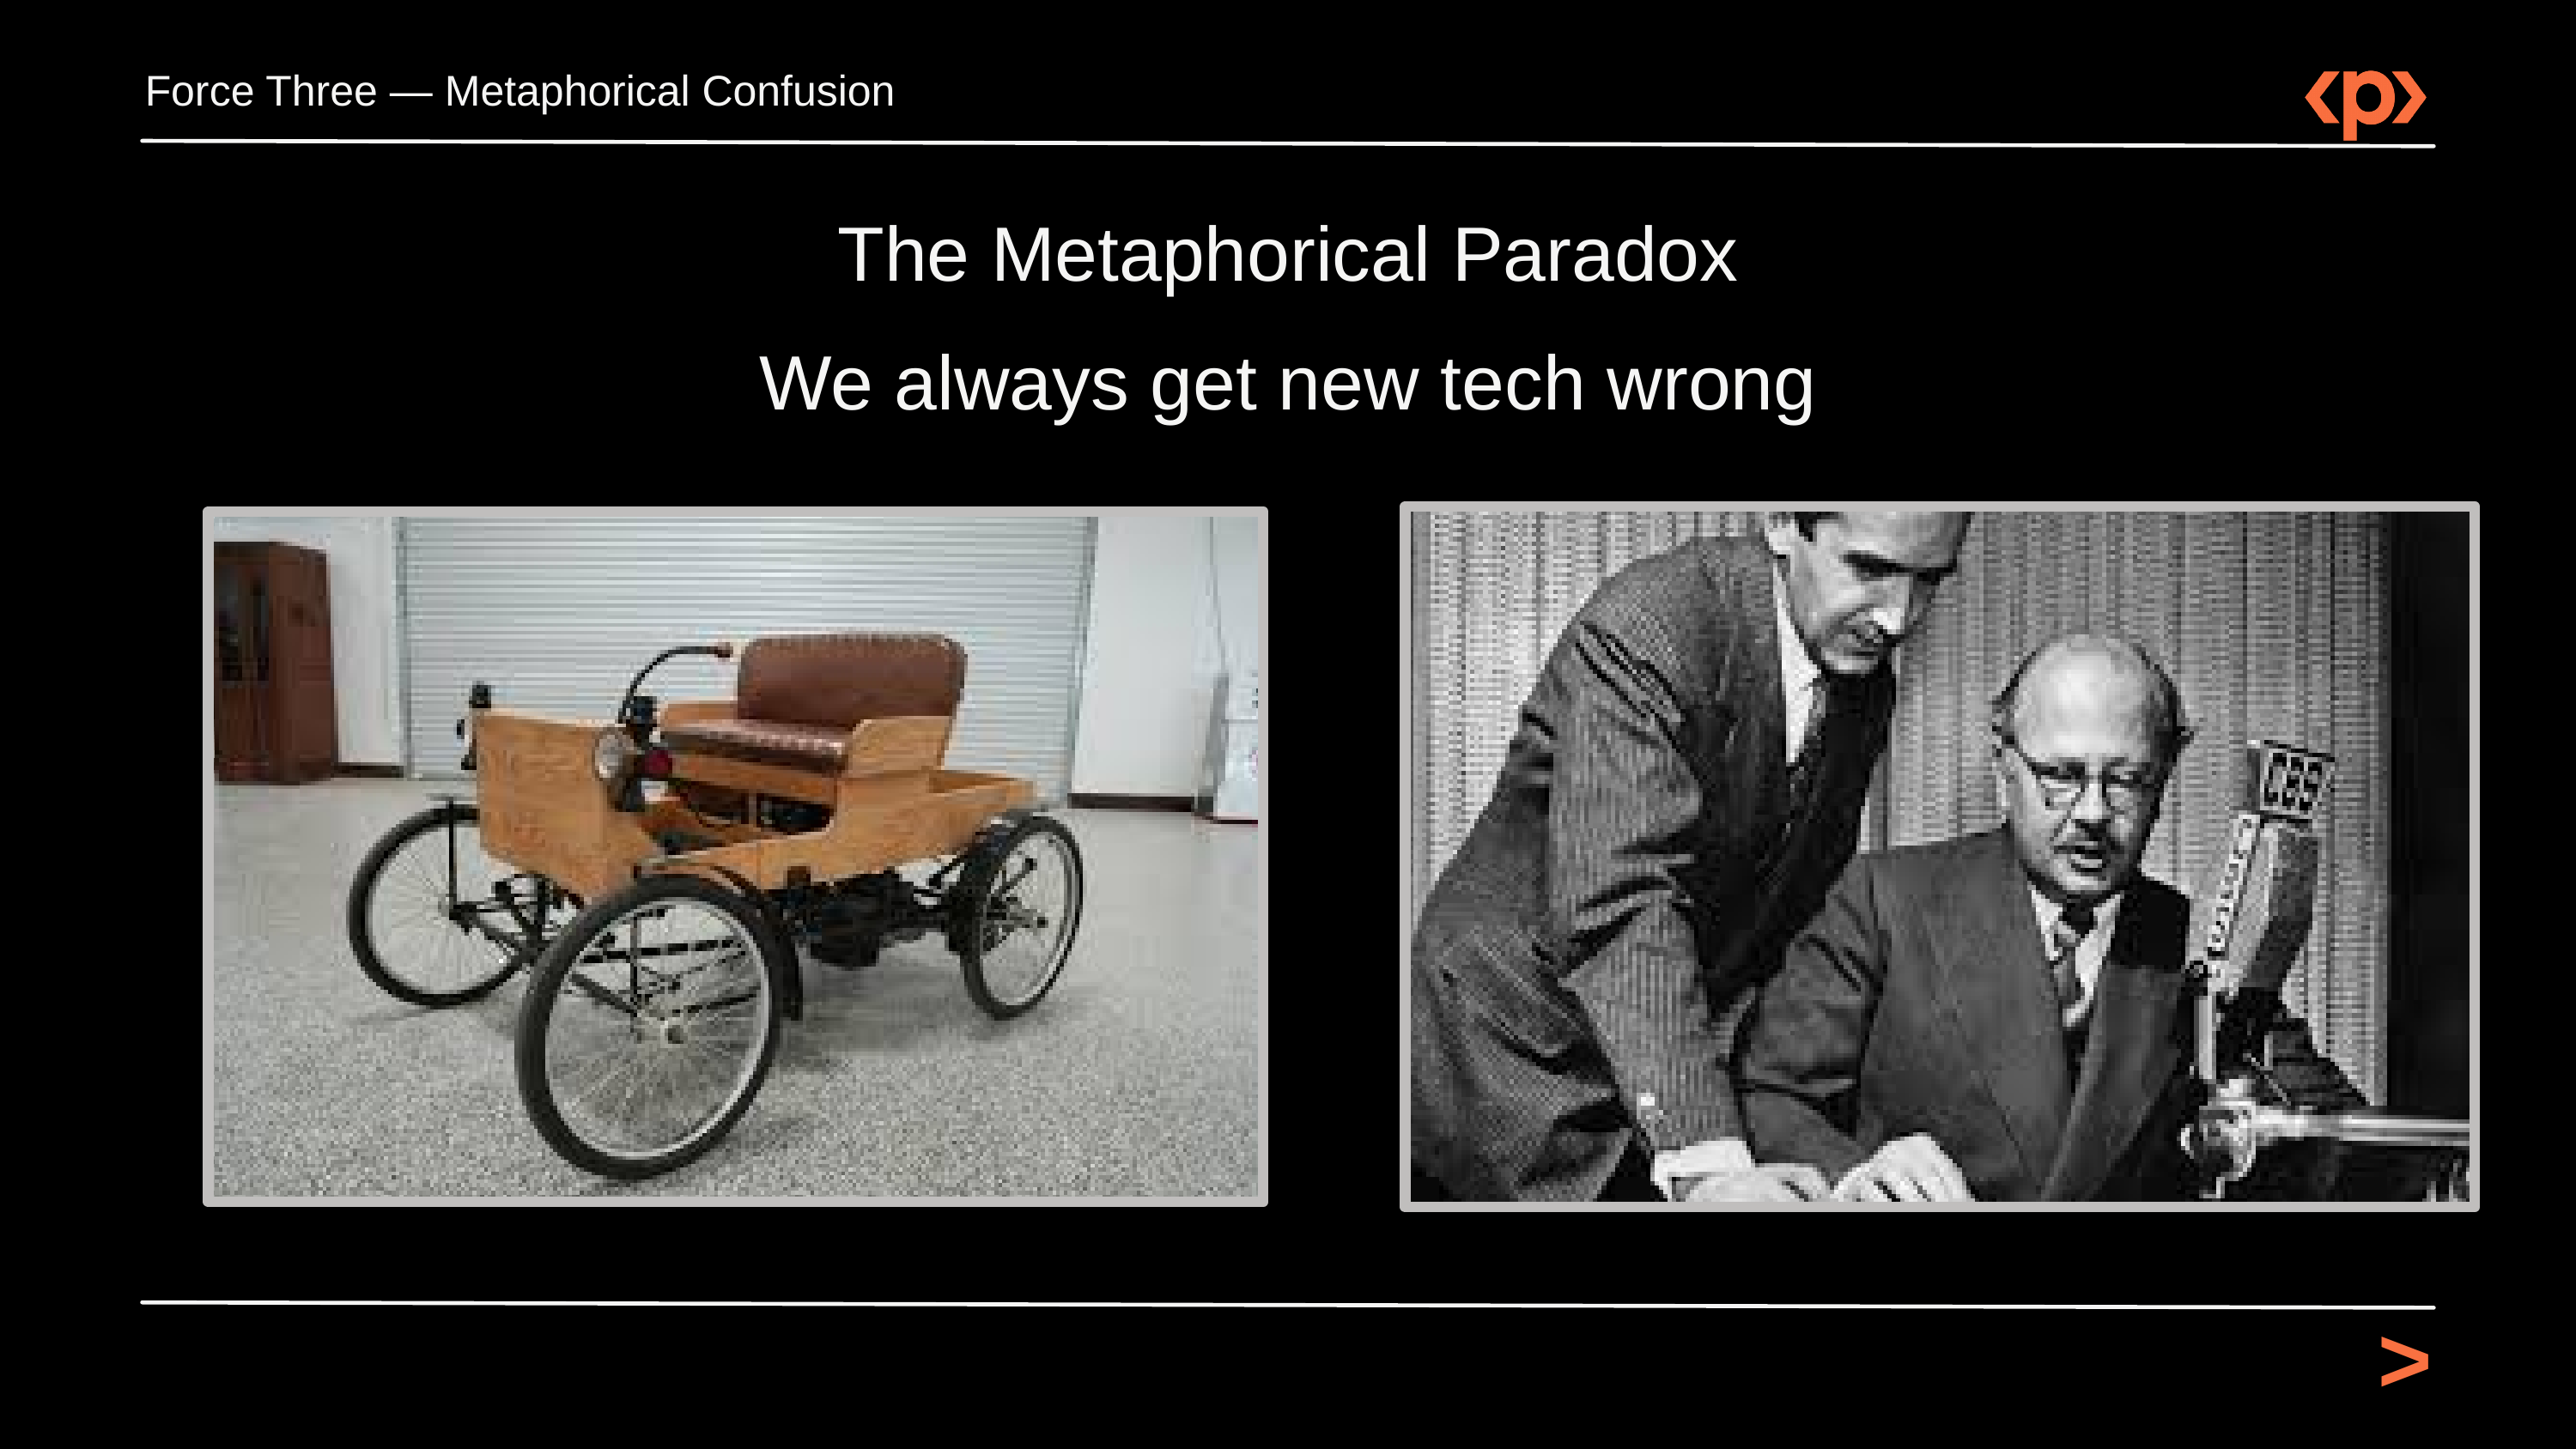

Force Three — Metaphorical Confusion

The Metaphorical Paradox
We always get new tech wrong

>